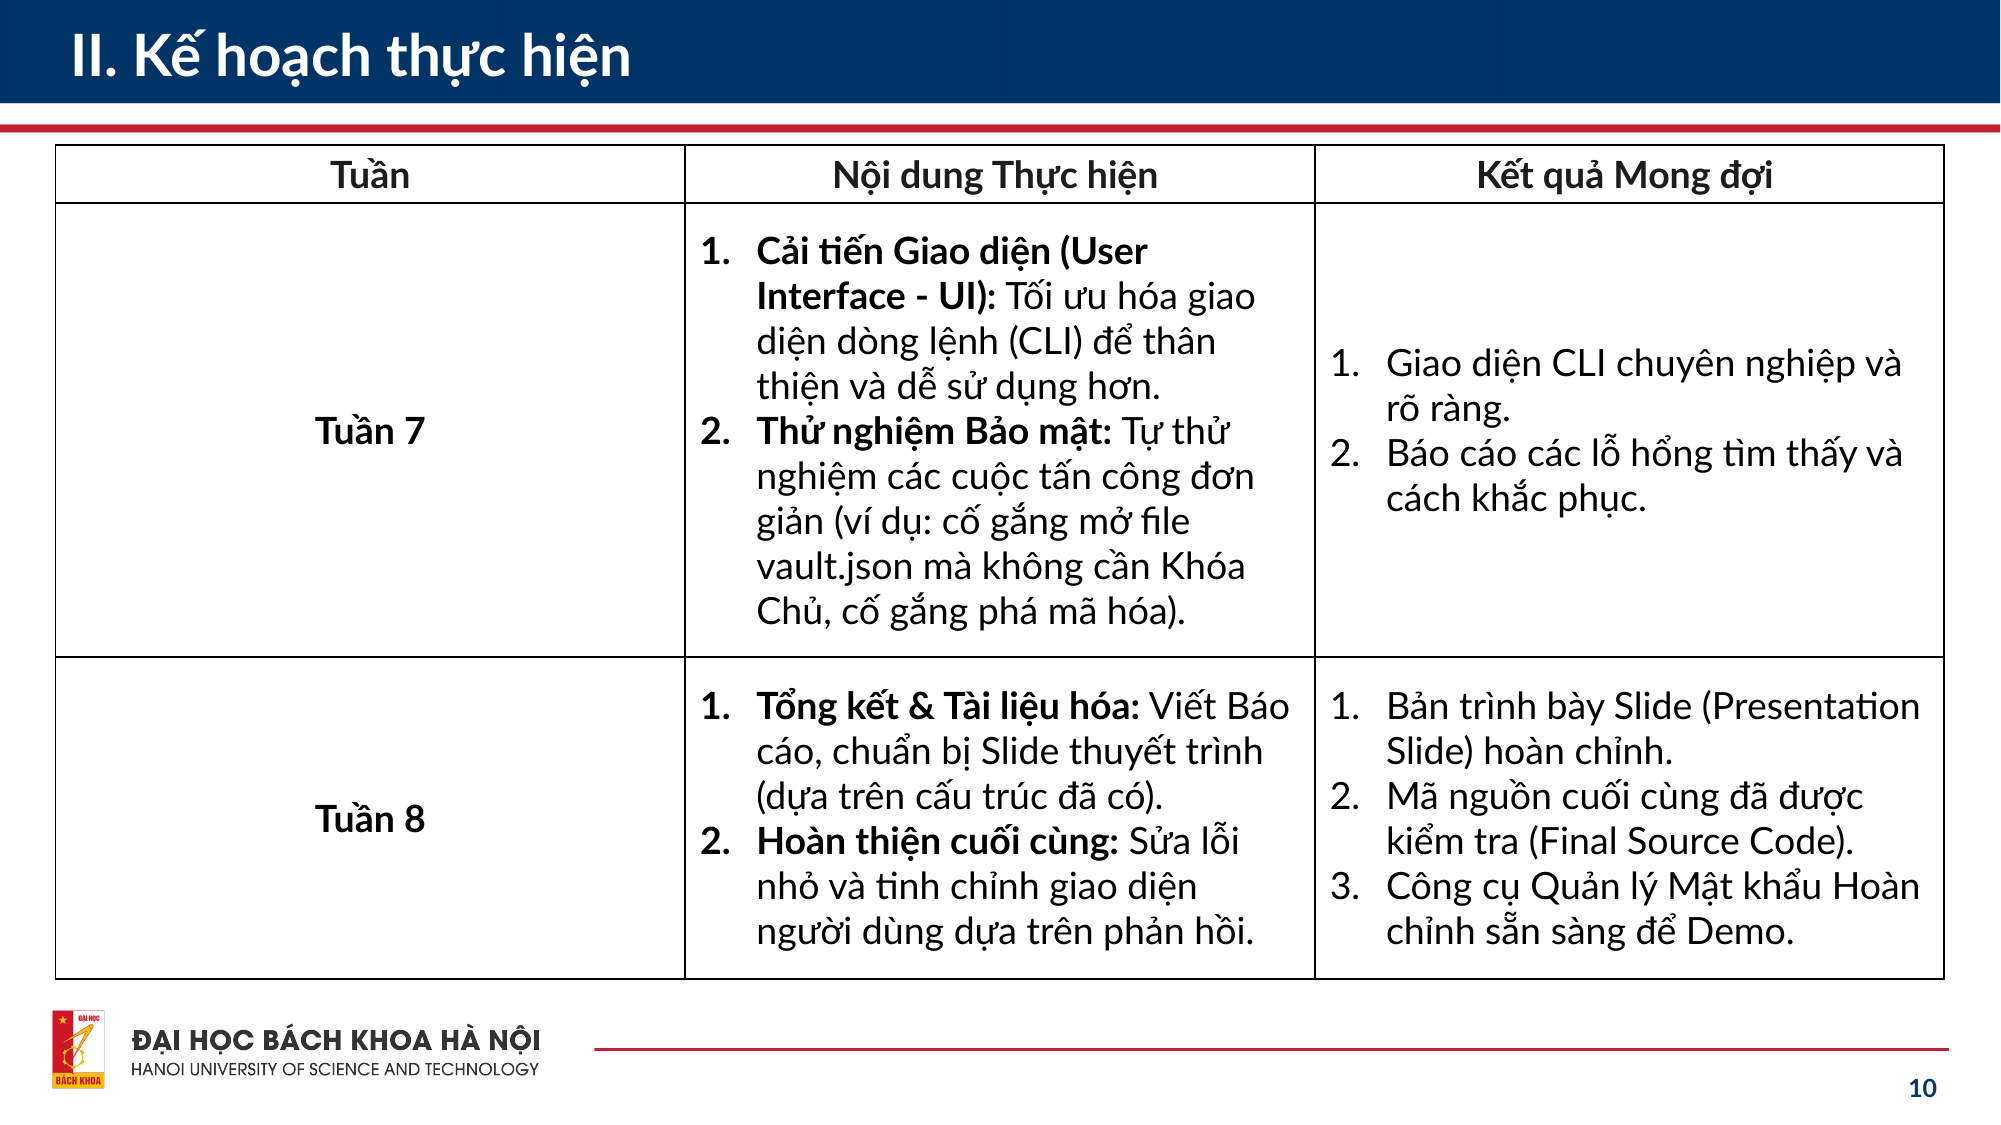

# II. Kế hoạch thực hiện
| Tuần | Nội dung Thực hiện | Kết quả Mong đợi |
| --- | --- | --- |
| Tuần 7 | Cải tiến Giao diện (User Interface - UI): Tối ưu hóa giao diện dòng lệnh (CLI) để thân thiện và dễ sử dụng hơn. Thử nghiệm Bảo mật: Tự thử nghiệm các cuộc tấn công đơn giản (ví dụ: cố gắng mở file vault.json mà không cần Khóa Chủ, cố gắng phá mã hóa). | Giao diện CLI chuyên nghiệp và rõ ràng. Báo cáo các lỗ hổng tìm thấy và cách khắc phục. |
| Tuần 8 | Tổng kết & Tài liệu hóa: Viết Báo cáo, chuẩn bị Slide thuyết trình (dựa trên cấu trúc đã có). Hoàn thiện cuối cùng: Sửa lỗi nhỏ và tinh chỉnh giao diện người dùng dựa trên phản hồi. | Bản trình bày Slide (Presentation Slide) hoàn chỉnh. Mã nguồn cuối cùng đã được kiểm tra (Final Source Code). Công cụ Quản lý Mật khẩu Hoàn chỉnh sẵn sàng để Demo. |
10